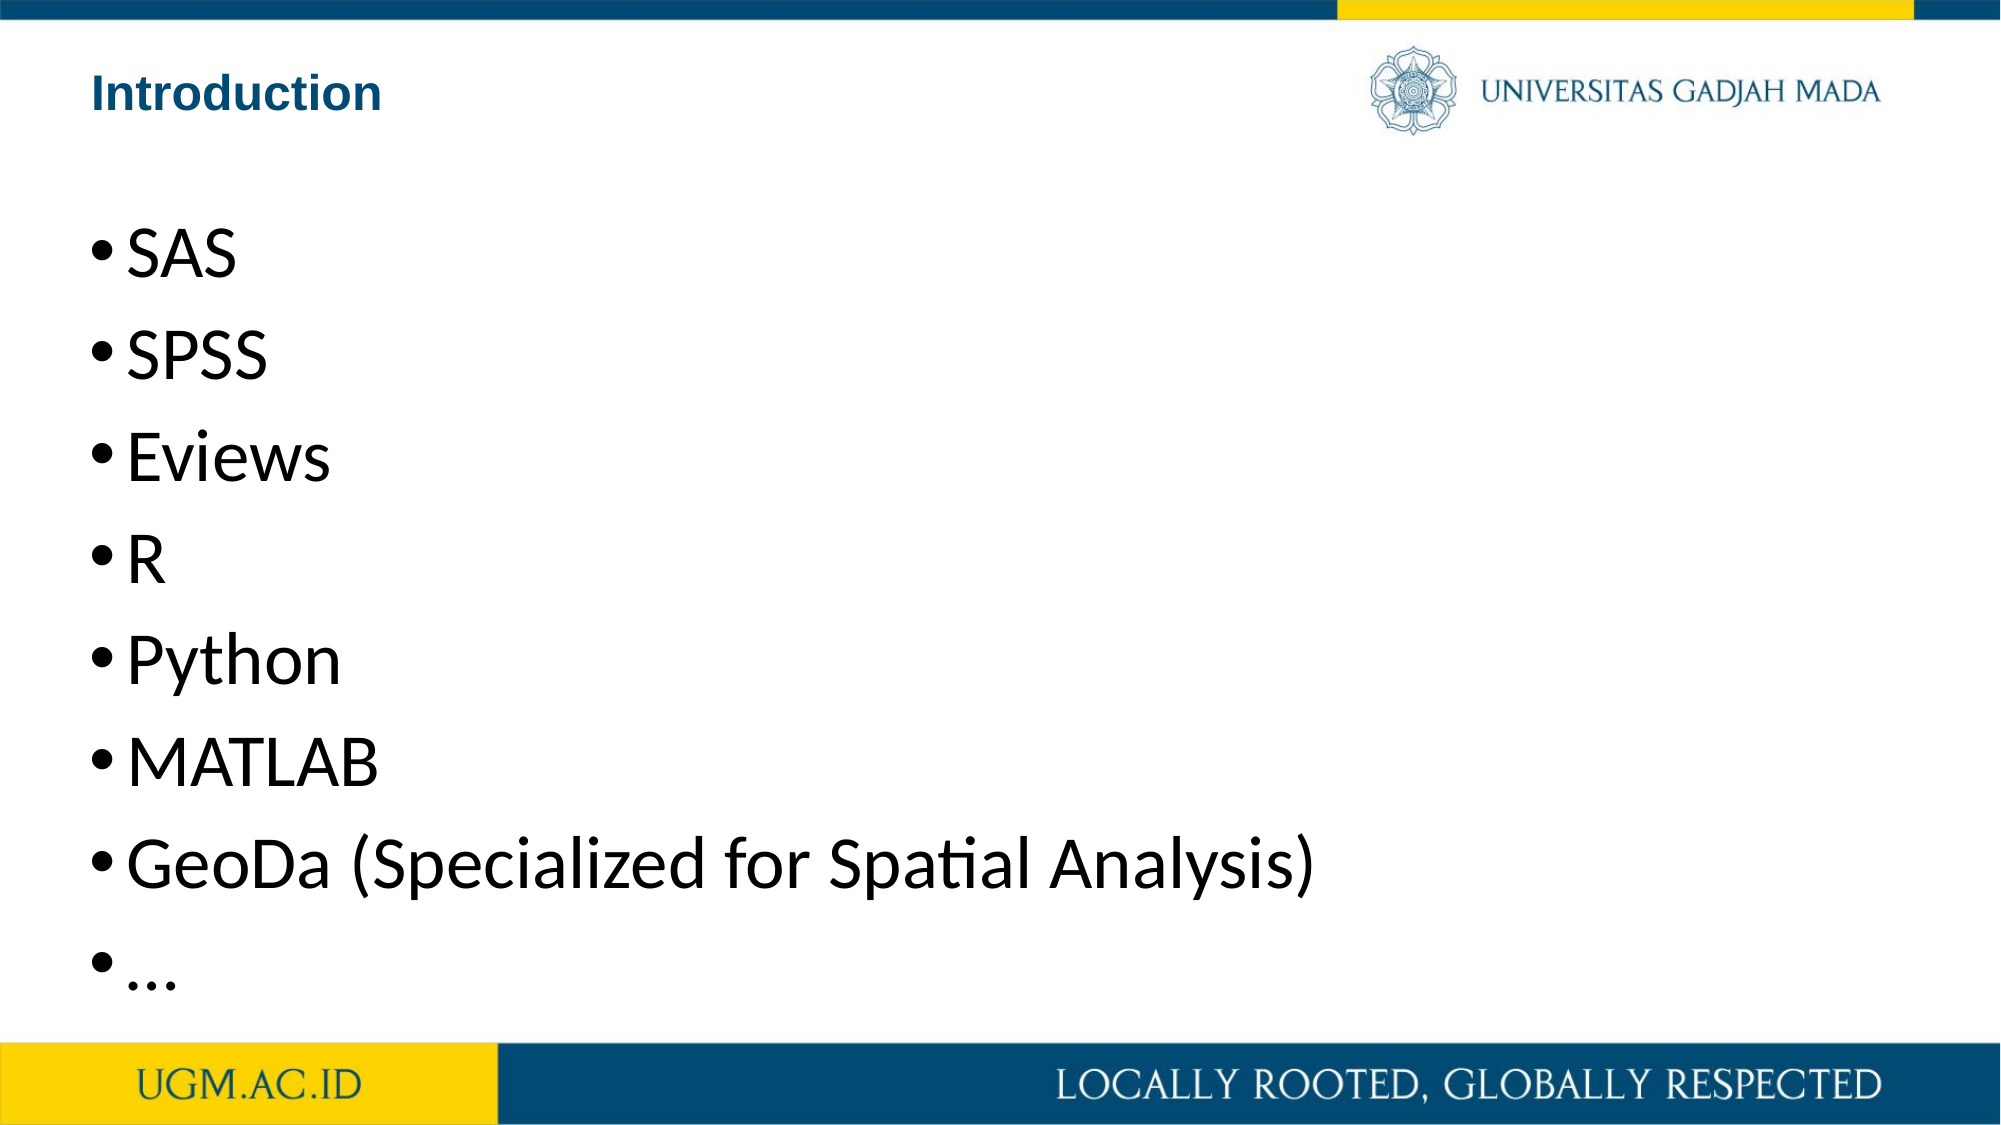

Introduction
SAS
SPSS
Eviews
R
Python
MATLAB
GeoDa (Specialized for Spatial Analysis)
…